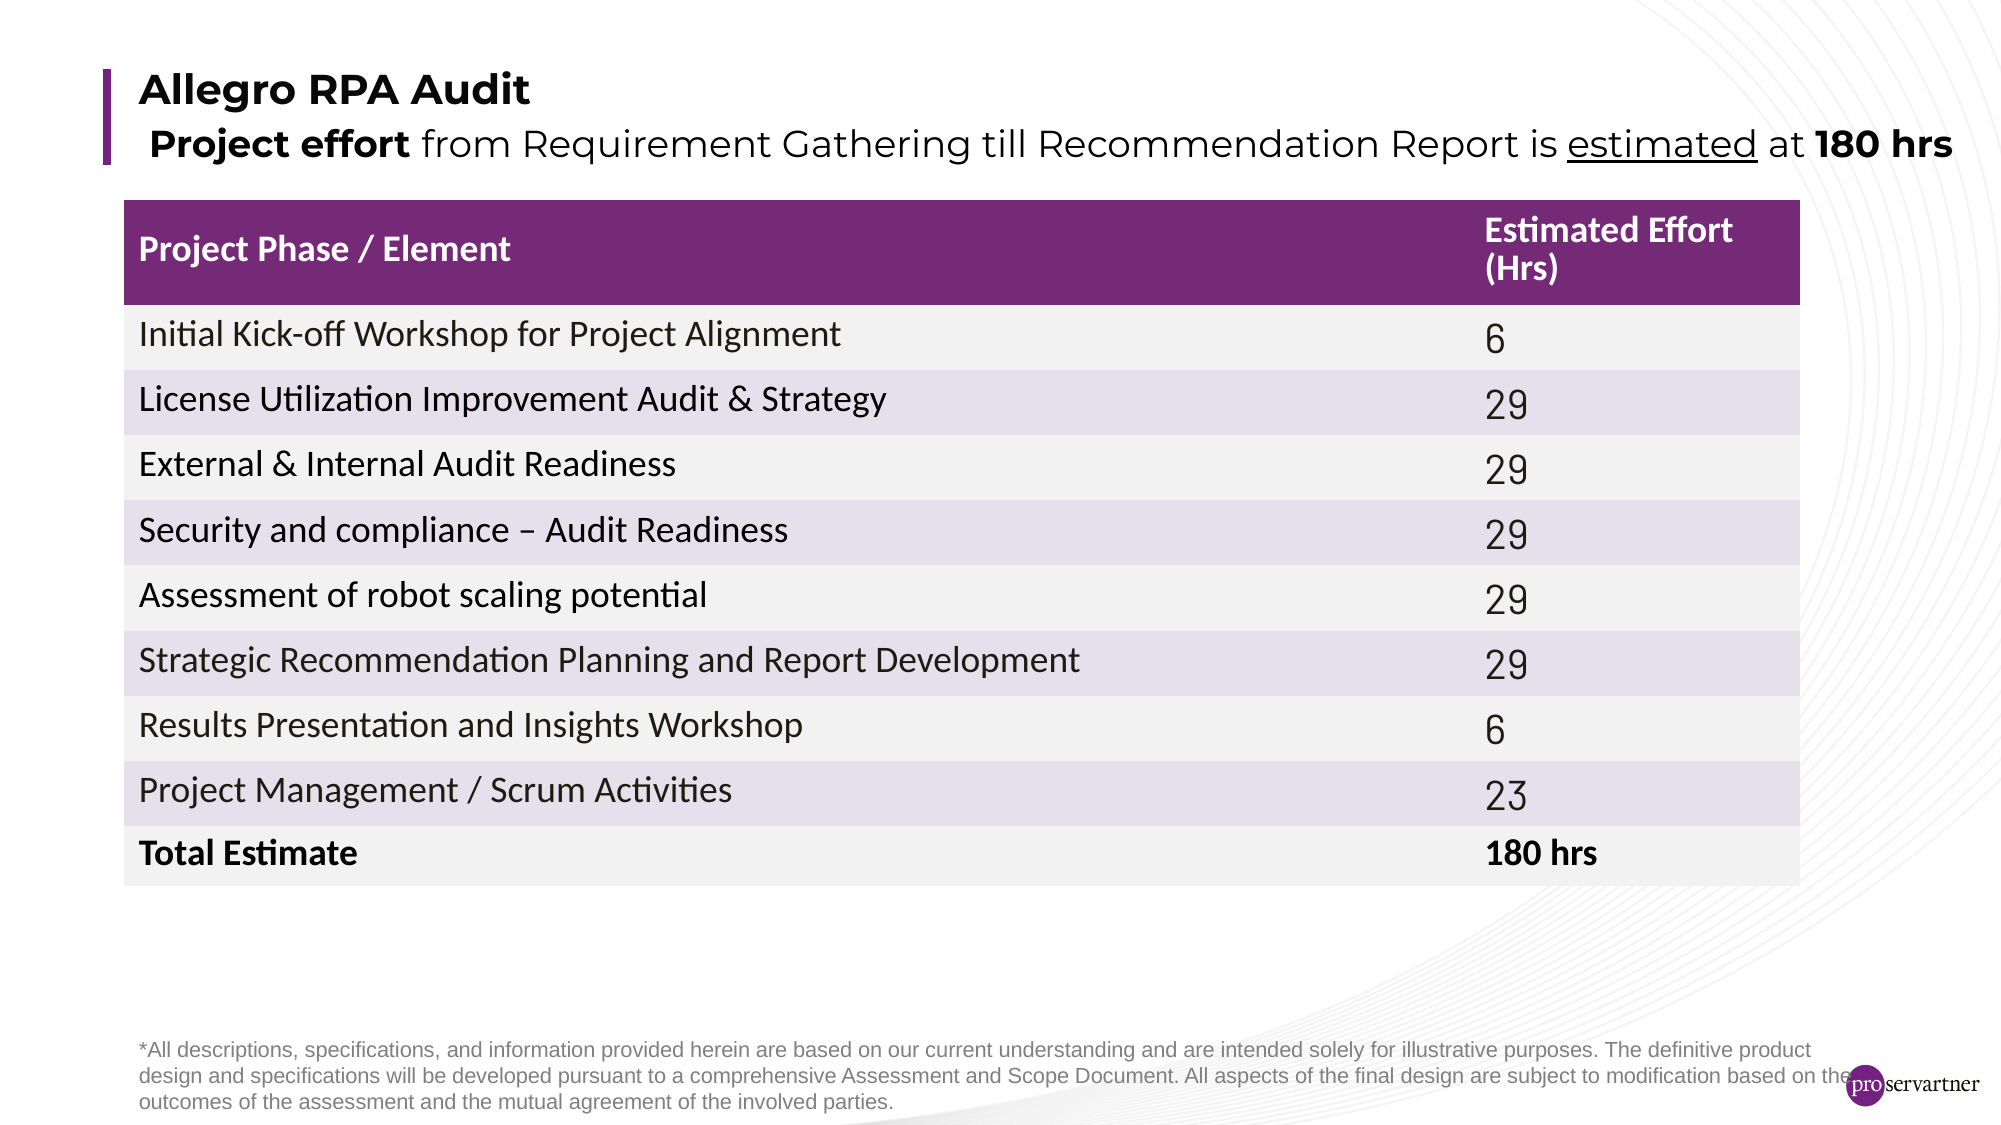

Allegro RPA Audit
Project effort from Requirement Gathering till Recommendation Report is estimated at 180 hrs
| Project Phase / Element | Estimated Effort (Hrs) |
| --- | --- |
| Initial Kick-off Workshop for Project Alignment | 6 |
| License Utilization Improvement Audit & Strategy | 29 |
| External & Internal Audit Readiness | 29 |
| Security and compliance – Audit Readiness | 29 |
| Assessment of robot scaling potential | 29 |
| Strategic Recommendation Planning and Report Development | 29 |
| Results Presentation and Insights Workshop | 6 |
| Project Management / Scrum Activities | 23 |
| Total Estimate | 180 hrs |

*All descriptions, specifications, and information provided herein are based on our current understanding and are intended solely for illustrative purposes. The definitive product design and specifications will be developed pursuant to a comprehensive Assessment and Scope Document. All aspects of the final design are subject to modification based on the outcomes of the assessment and the mutual agreement of the involved parties.